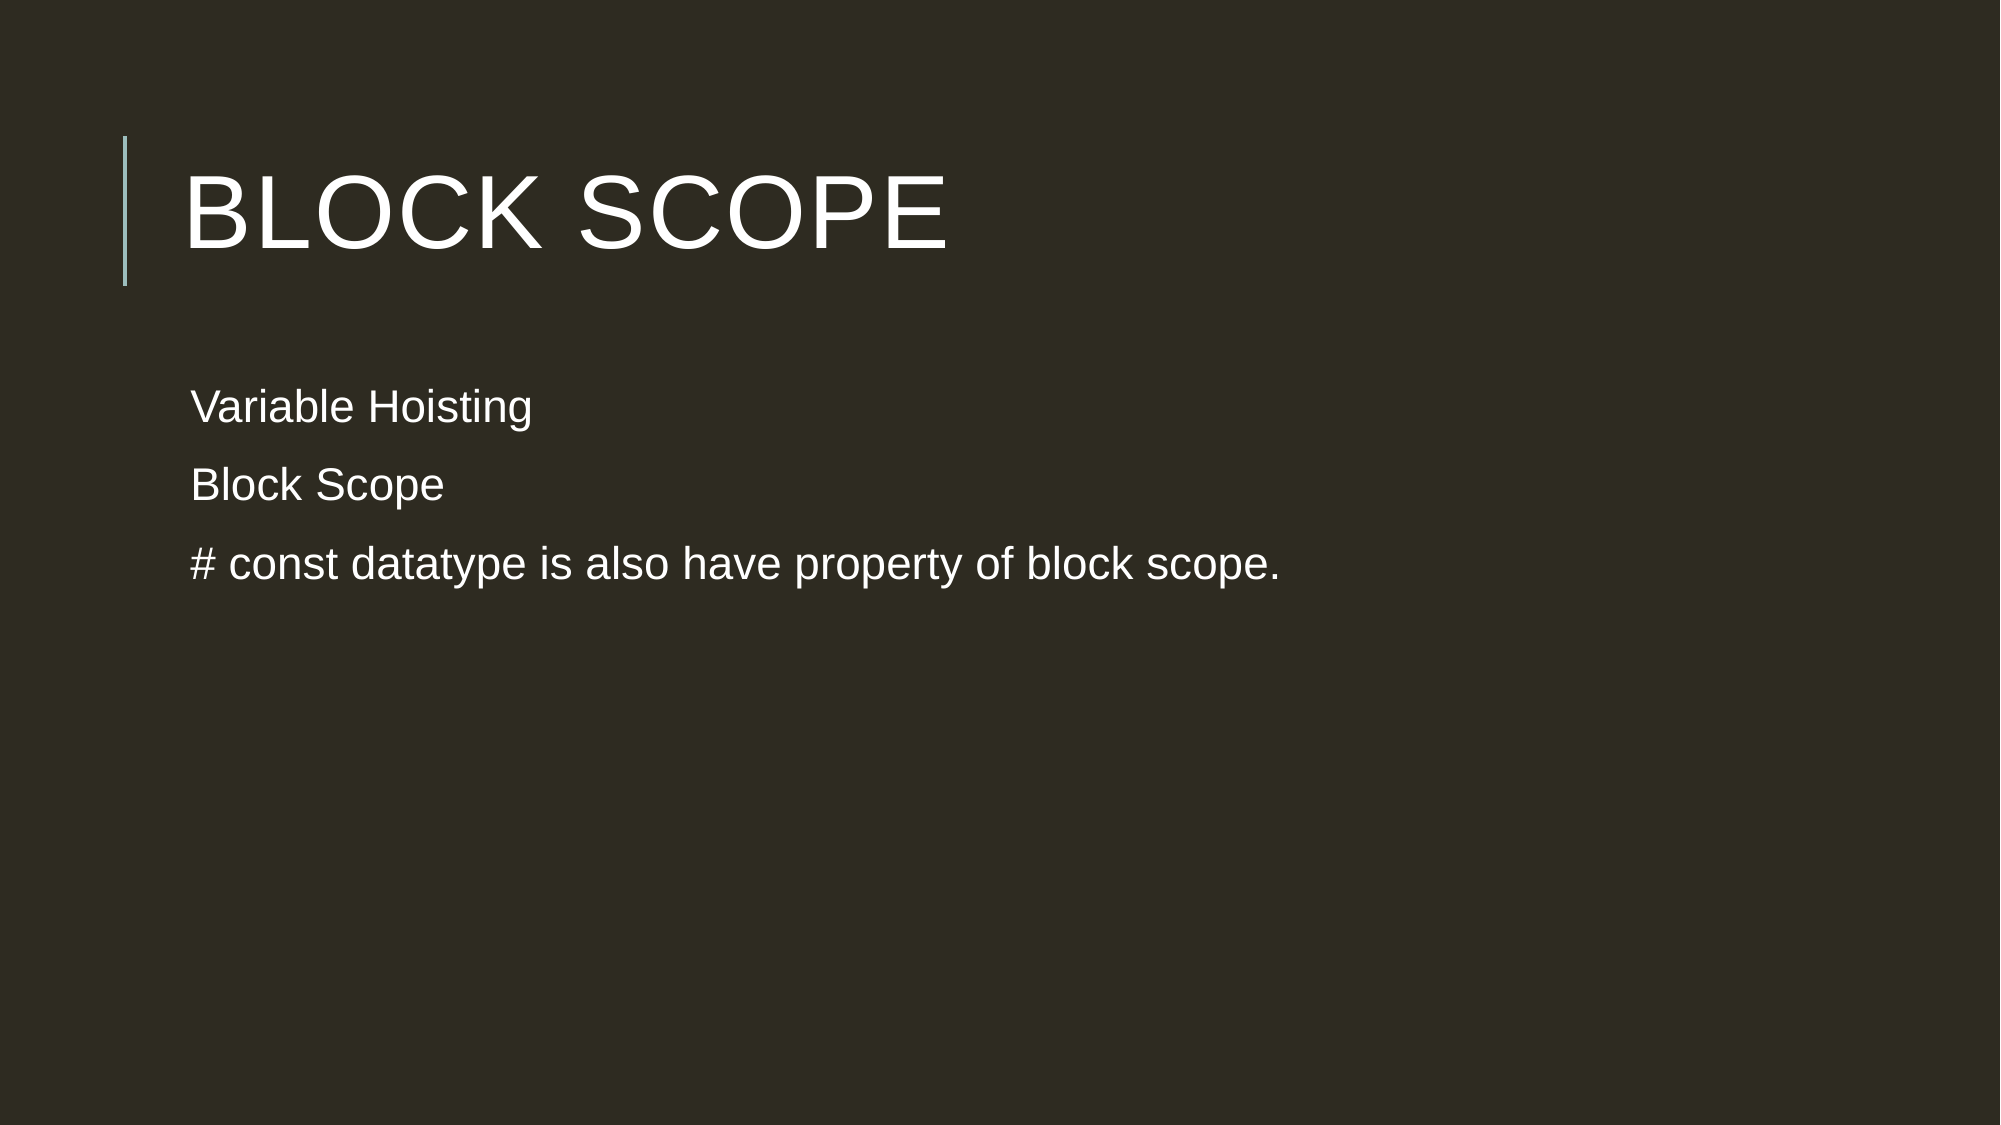

# Block Scope
Variable Hoisting
Block Scope
# const datatype is also have property of block scope.